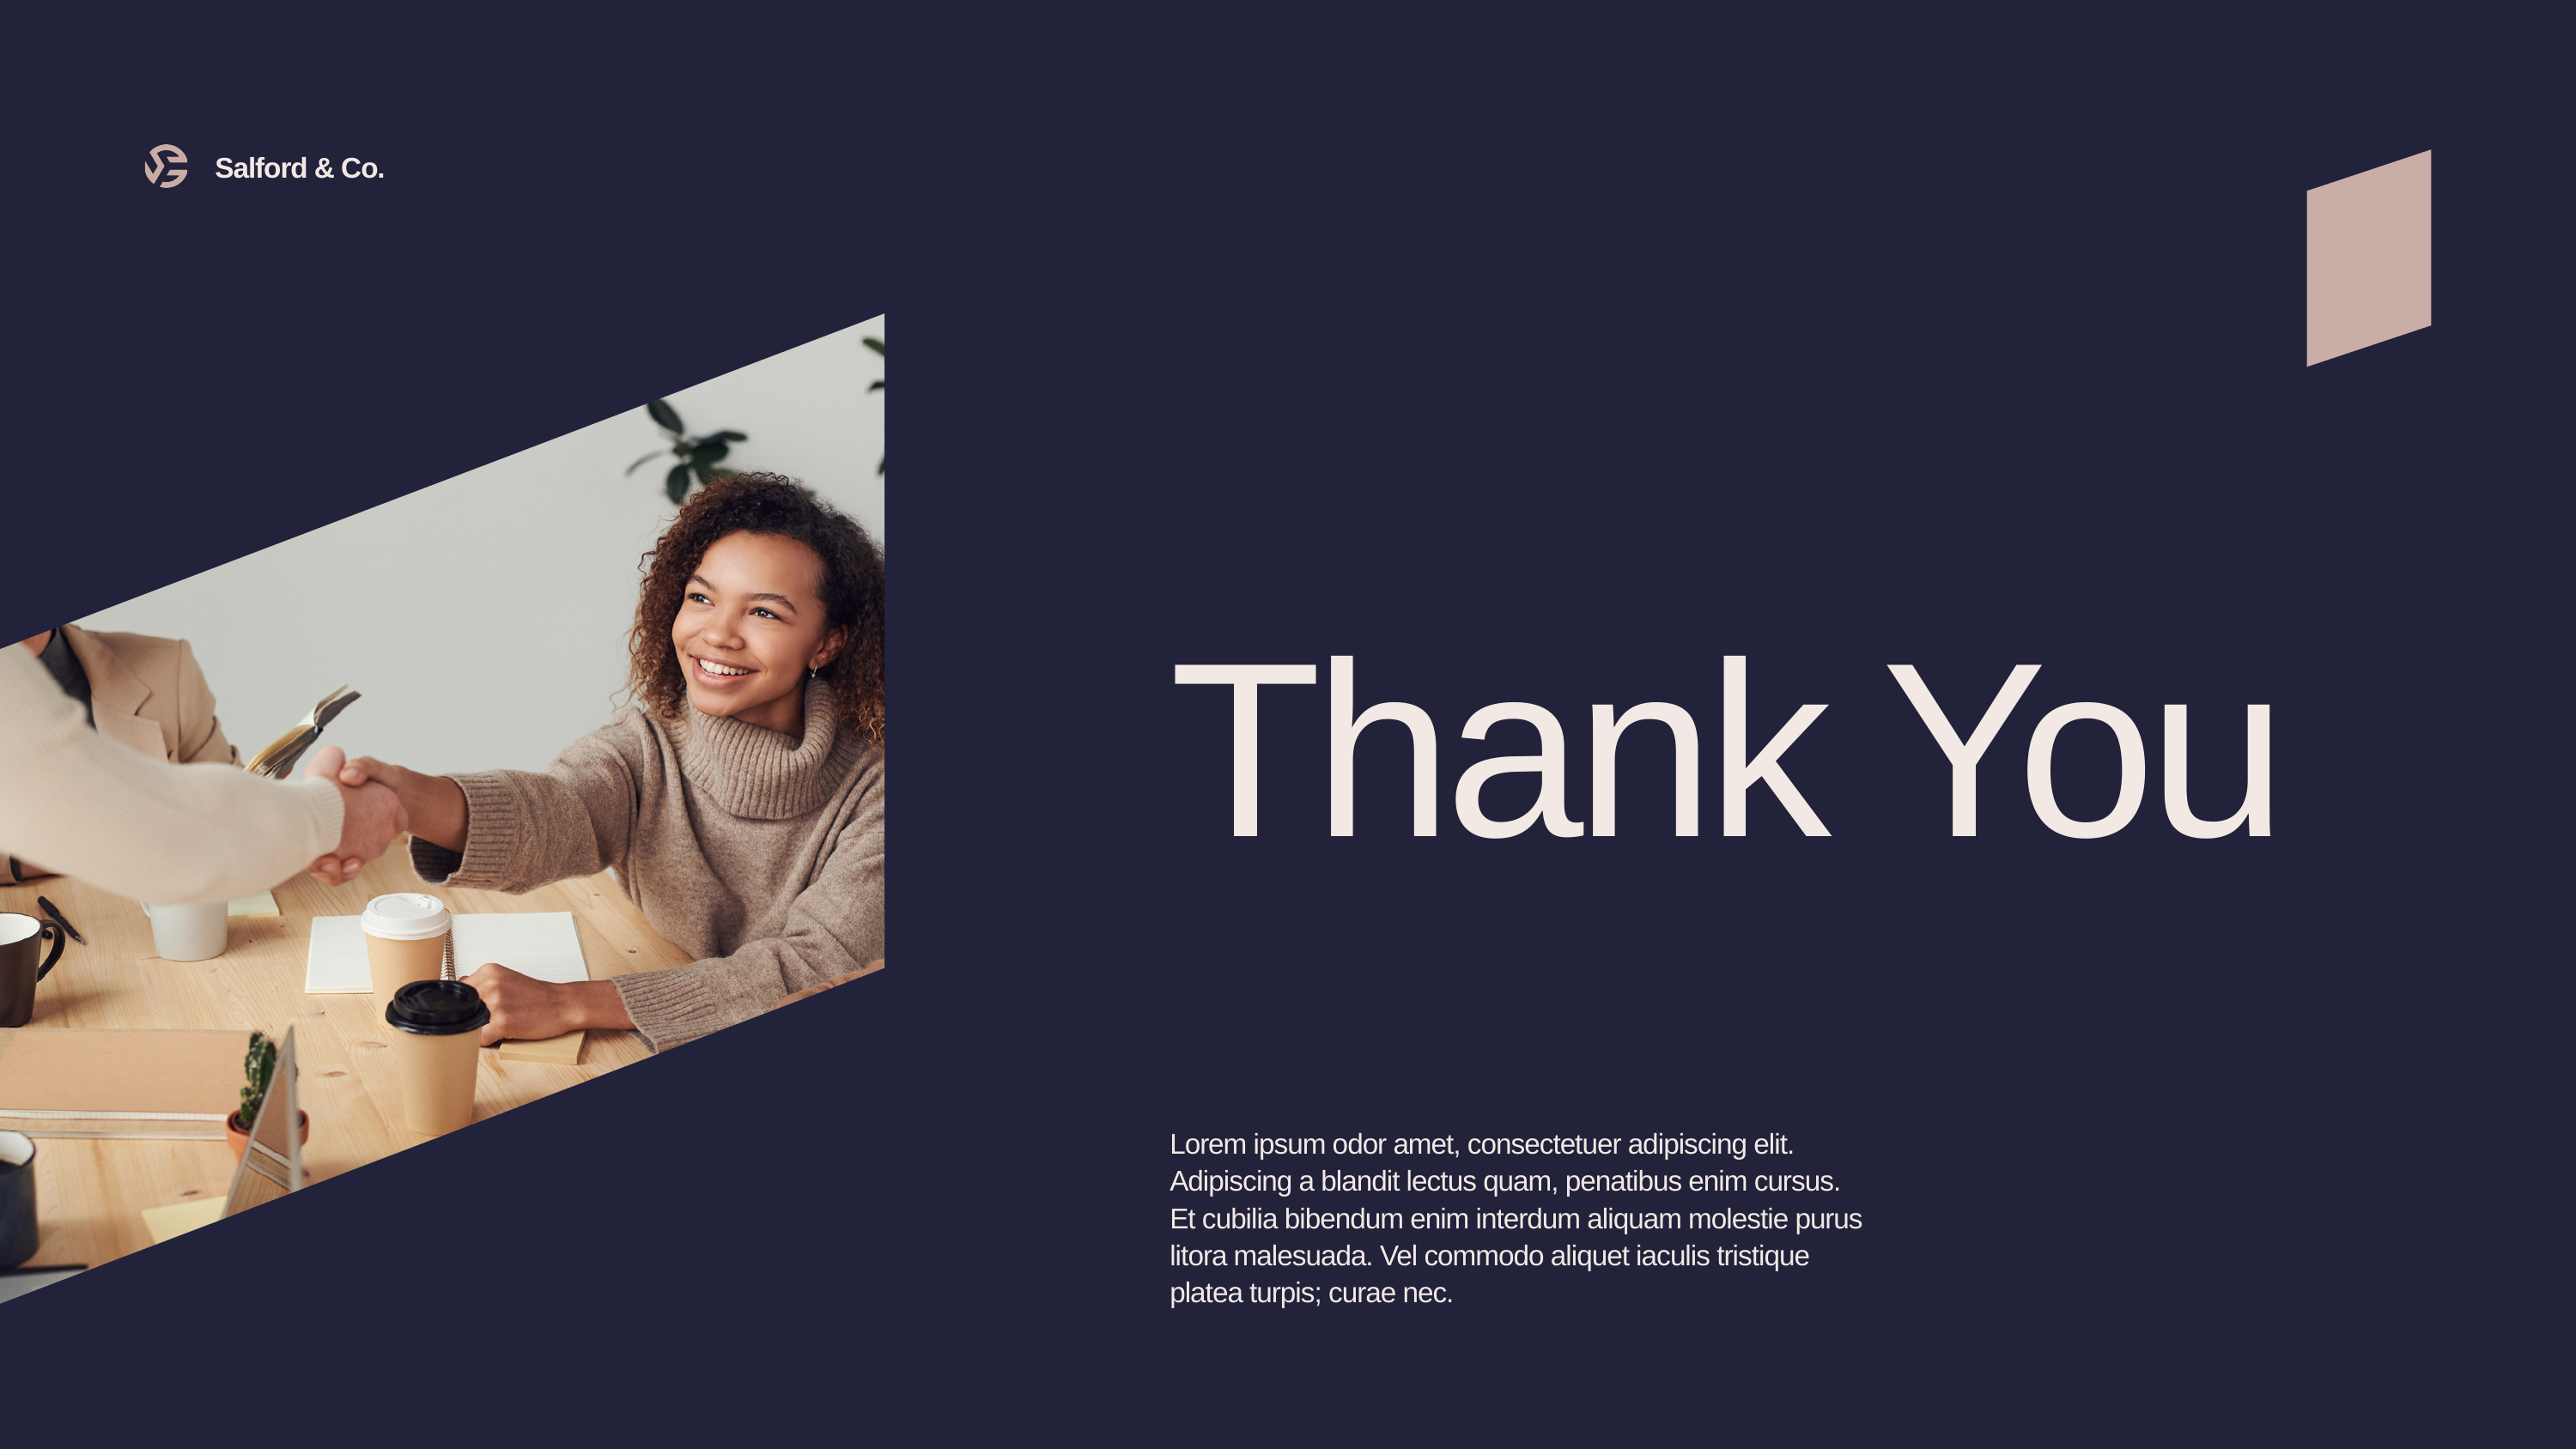

Salford & Co.

Thank You
Lorem ipsum odor amet, consectetuer adipiscing elit. Adipiscing a blandit lectus quam, penatibus enim cursus. Et cubilia bibendum enim interdum aliquam molestie purus litora malesuada. Vel commodo aliquet iaculis tristique platea turpis; curae nec.